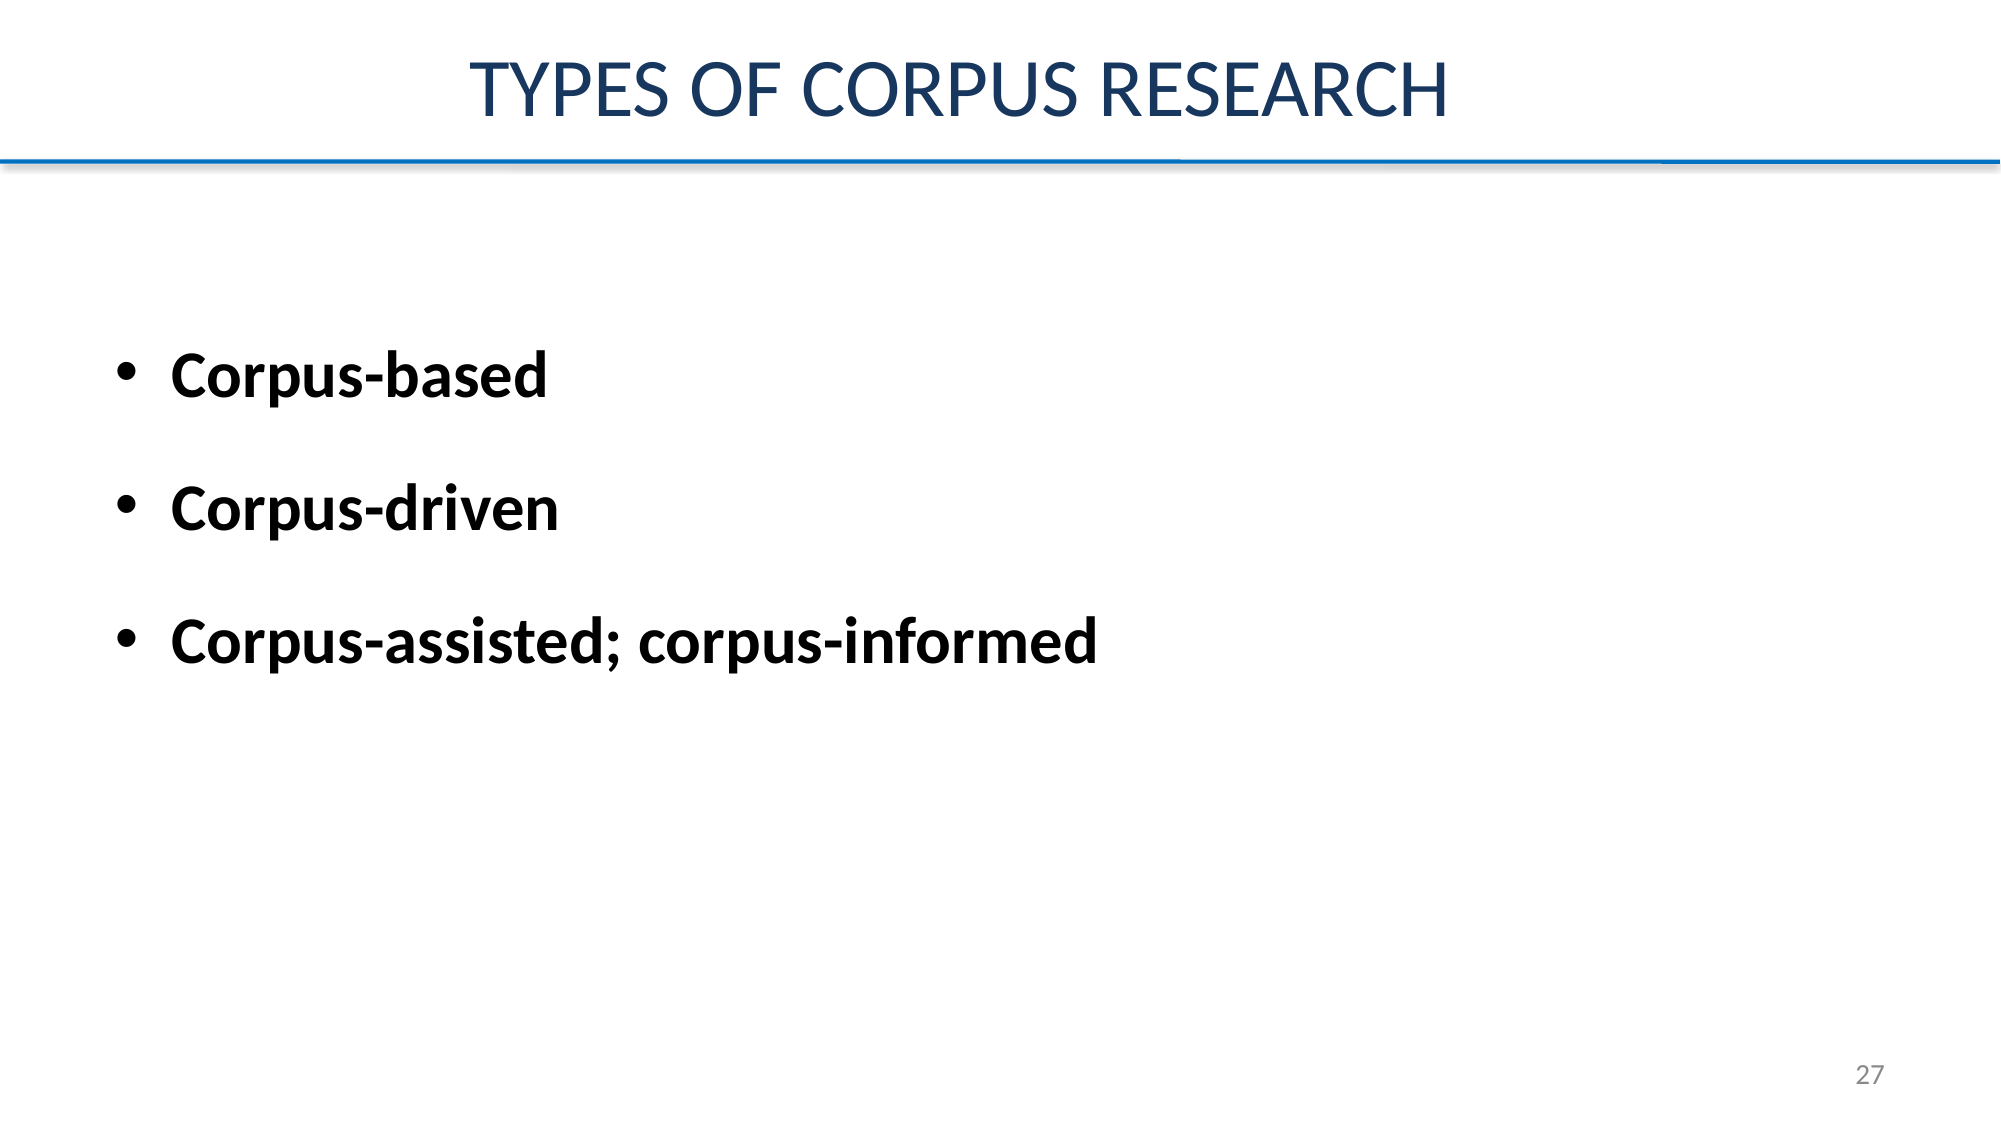

# Types of CORPUS RESEARCH

Corpus-based
Corpus-driven
Corpus-assisted; corpus-informed
27